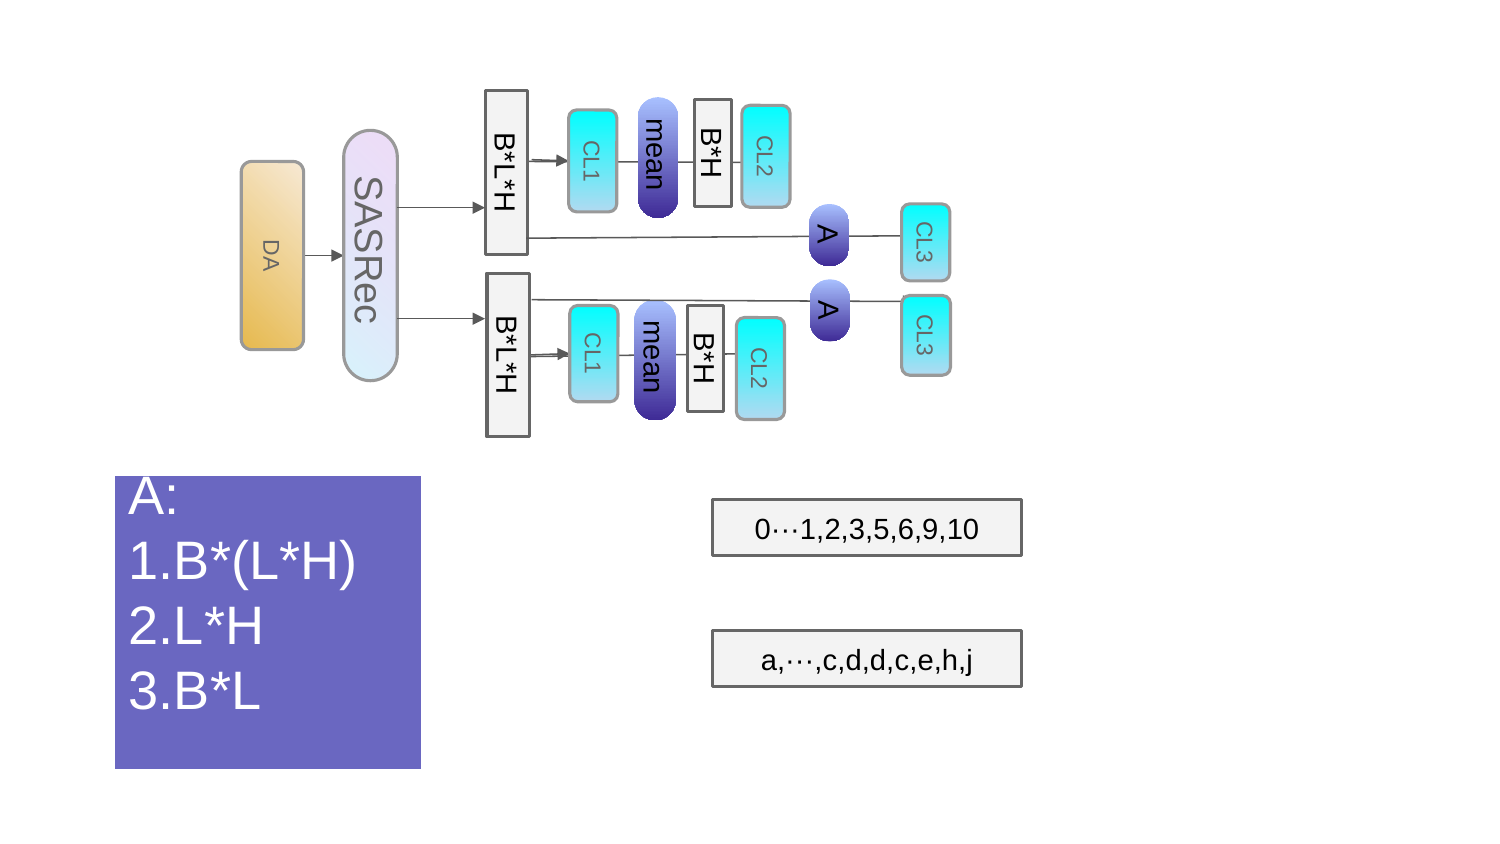

CL2
B*H
CL1
mean
B*L*H
A
CL3
DA
SASRec
A
CL3
CL1
B*L*H
mean
B*H
CL2
A:
1.B*(L*H)
2.L*H
3.B*L

0···1,2,3,5,6,9,10
a,···,c,d,d,c,e,h,j